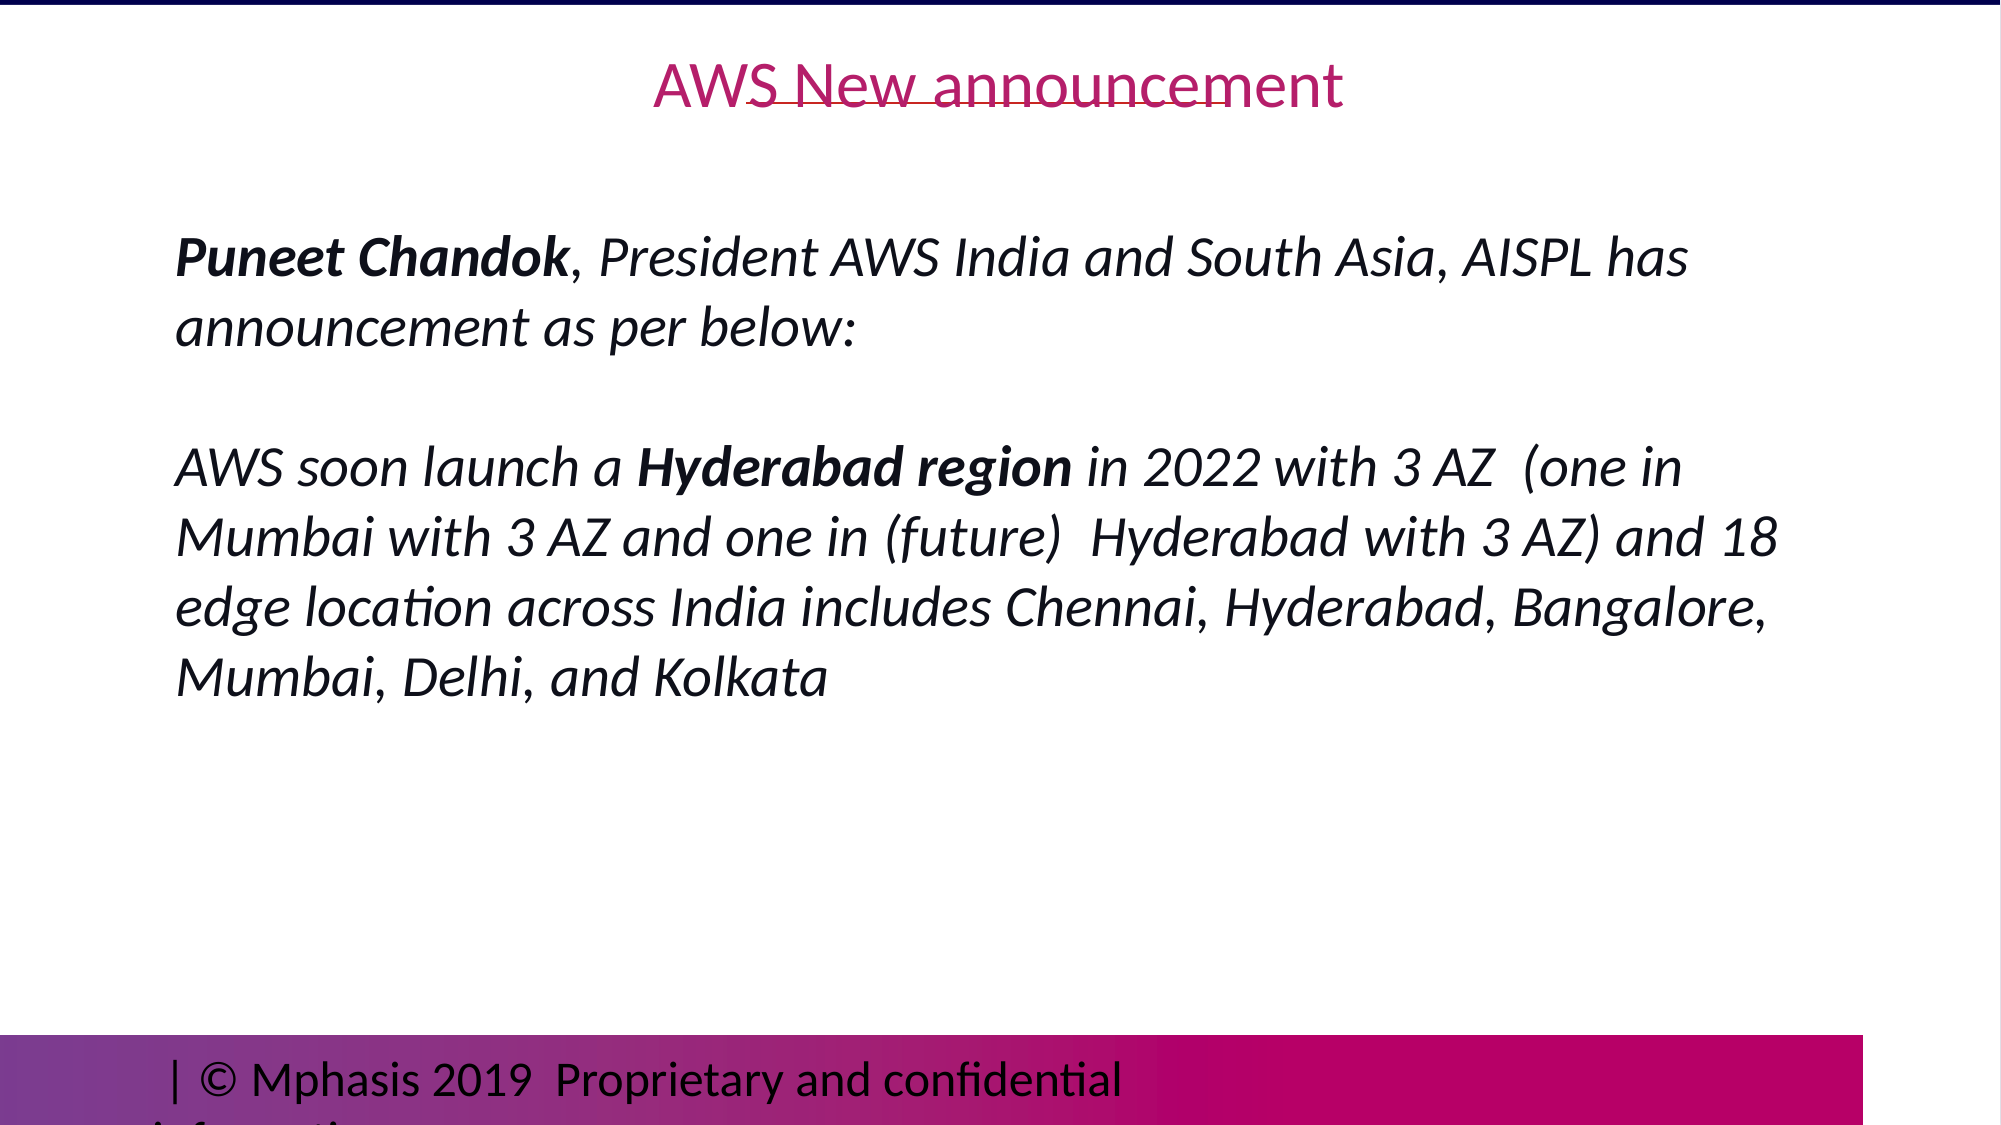

AWS New announcement
Puneet Chandok, President AWS India and South Asia, AISPL has announcement as per below:

AWS soon launch a Hyderabad region in 2022 with 3 AZ  (one in  Mumbai with 3 AZ and one in (future)  Hyderabad with 3 AZ) and 18 edge location across India includes Chennai, Hyderabad, Bangalore, Mumbai, Delhi, and Kolkata
 | © Mphasis 2019  Proprietary and confidential information
65